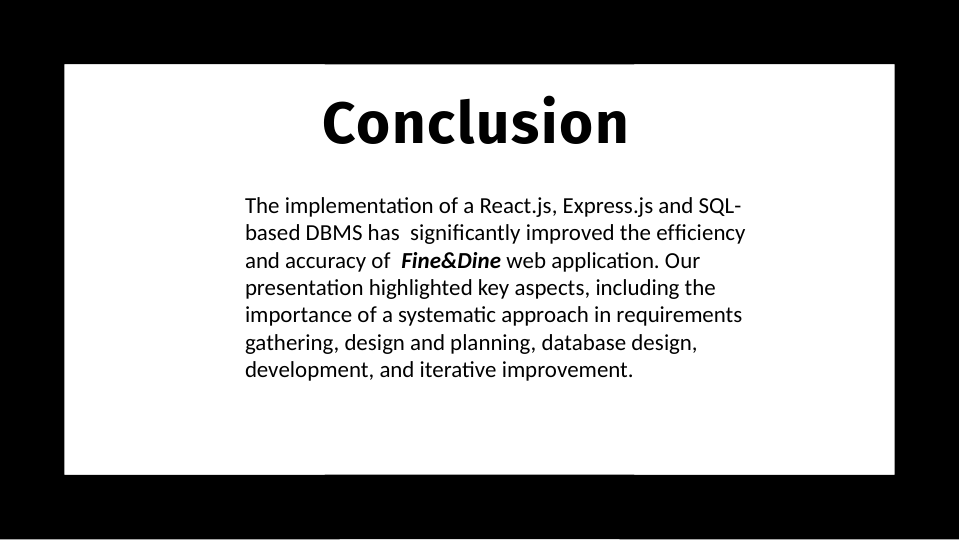

# Conclusion
The implementation of a React.js, Express.js and SQL-based DBMS has  signiﬁcantly improved the efﬁciency and accuracy of  Fine&Dine web application. Our presentation highlighted key aspects, including the importance of a systematic approach in requirements gathering, design and planning, database design, development, and iterative improvement.